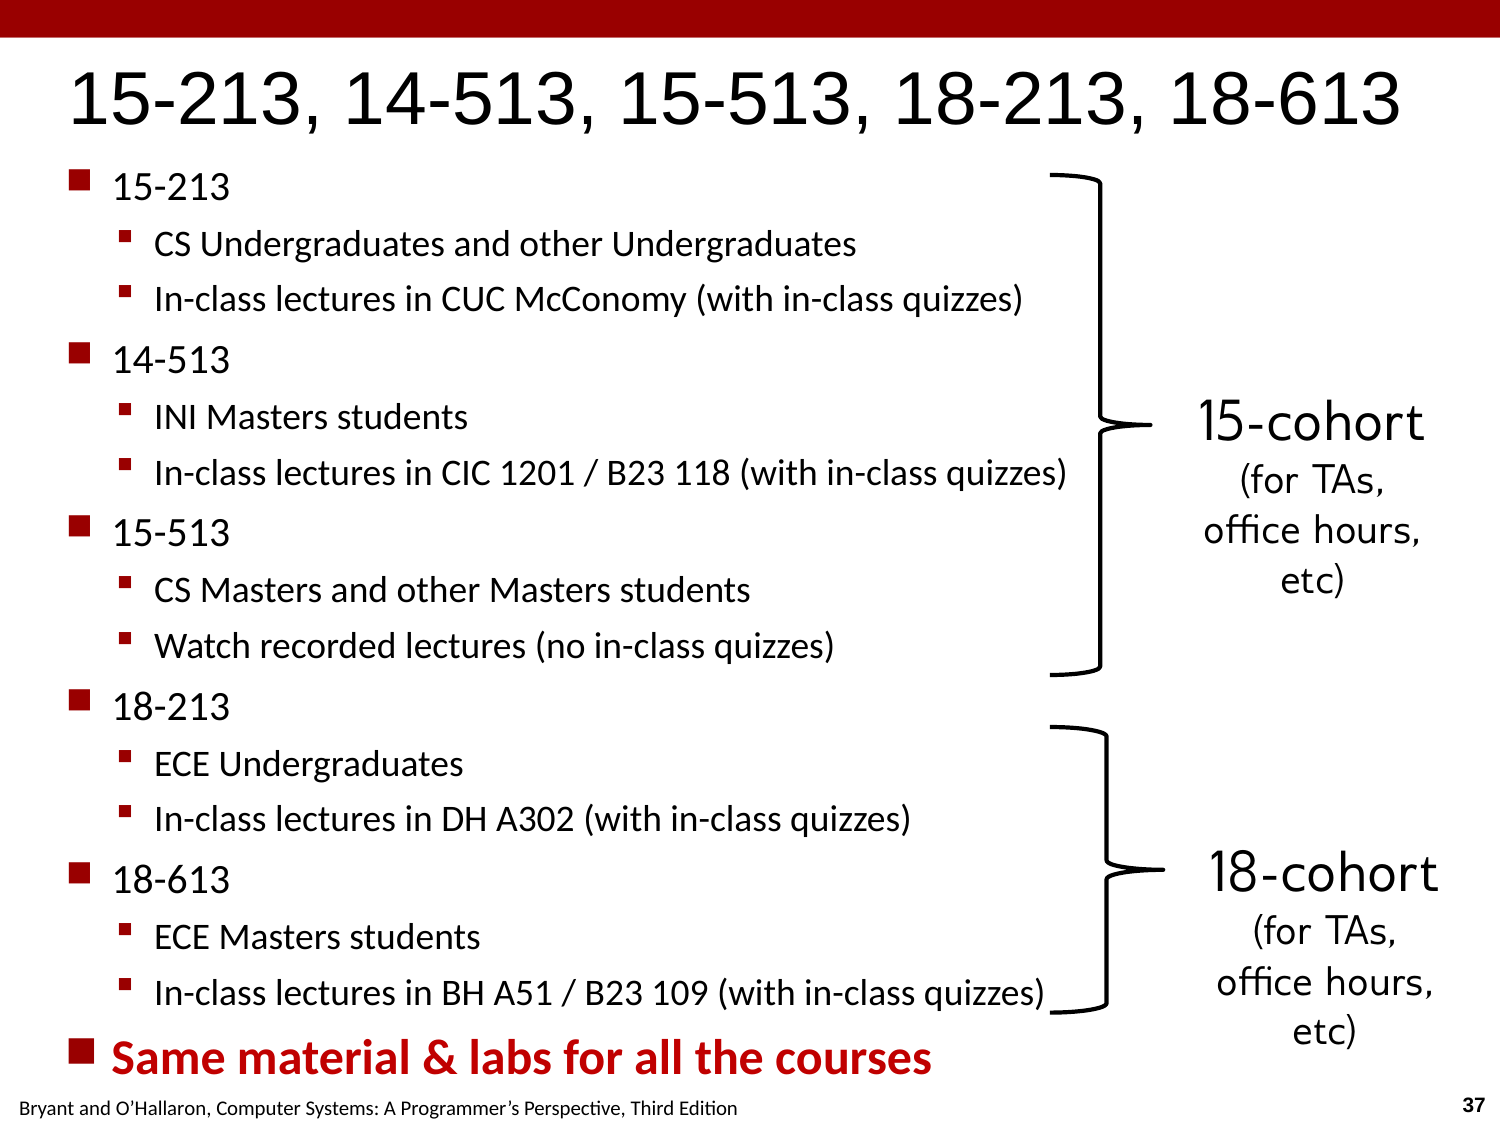

Carnegie Mellon
# 15-213, 14-513, 15-513, 18-213, 18-613
15-213
CS Undergraduates and other Undergraduates
In-class lectures in CUC McConomy (with in-class quizzes)
14-513
INI Masters students
In-class lectures in CIC 1201 / B23 118 (with in-class quizzes)
15-513
CS Masters and other Masters students
Watch recorded lectures (no in-class quizzes)
18-213
ECE Undergraduates
In-class lectures in DH A302 (with in-class quizzes)
18-613
ECE Masters students
In-class lectures in BH A51 / B23 109 (with in-class quizzes)
Same material & labs for all the courses

15-cohort (for TAs, office hours, etc)

18-cohort (for TAs, office hours, etc)